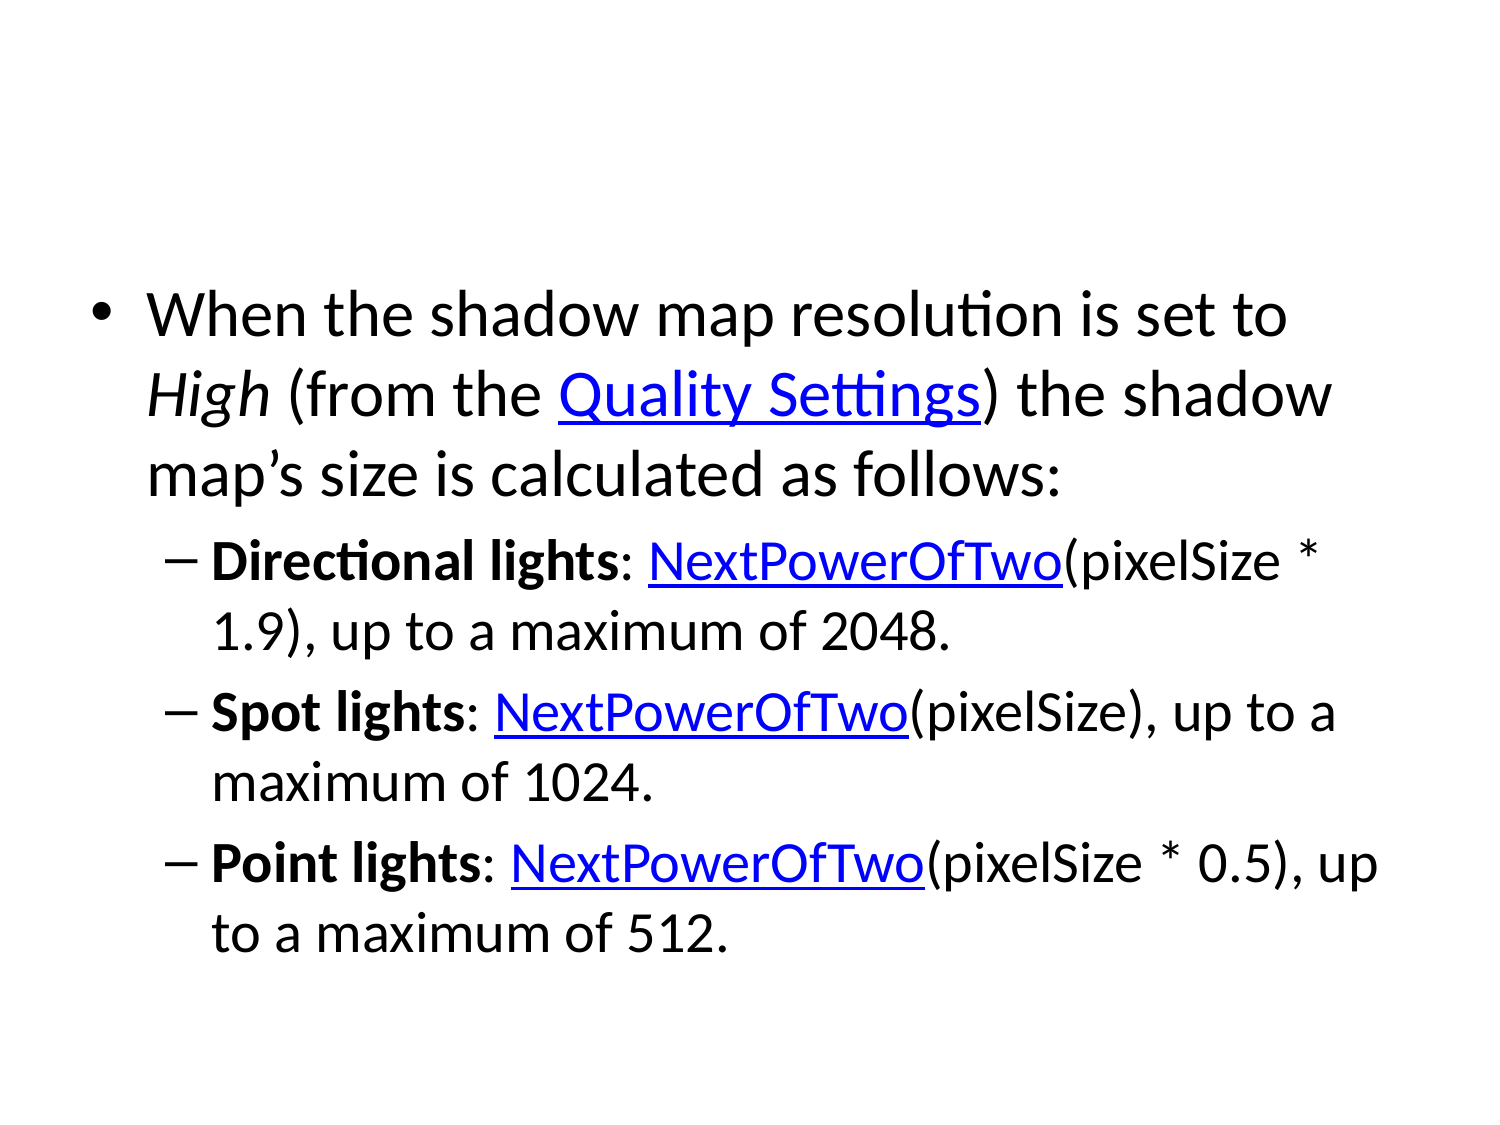

#
When the shadow map resolution is set to High (from the Quality Settings) the shadow map’s size is calculated as follows:
Directional lights: NextPowerOfTwo(pixelSize * 1.9), up to a maximum of 2048.
Spot lights: NextPowerOfTwo(pixelSize), up to a maximum of 1024.
Point lights: NextPowerOfTwo(pixelSize * 0.5), up to a maximum of 512.